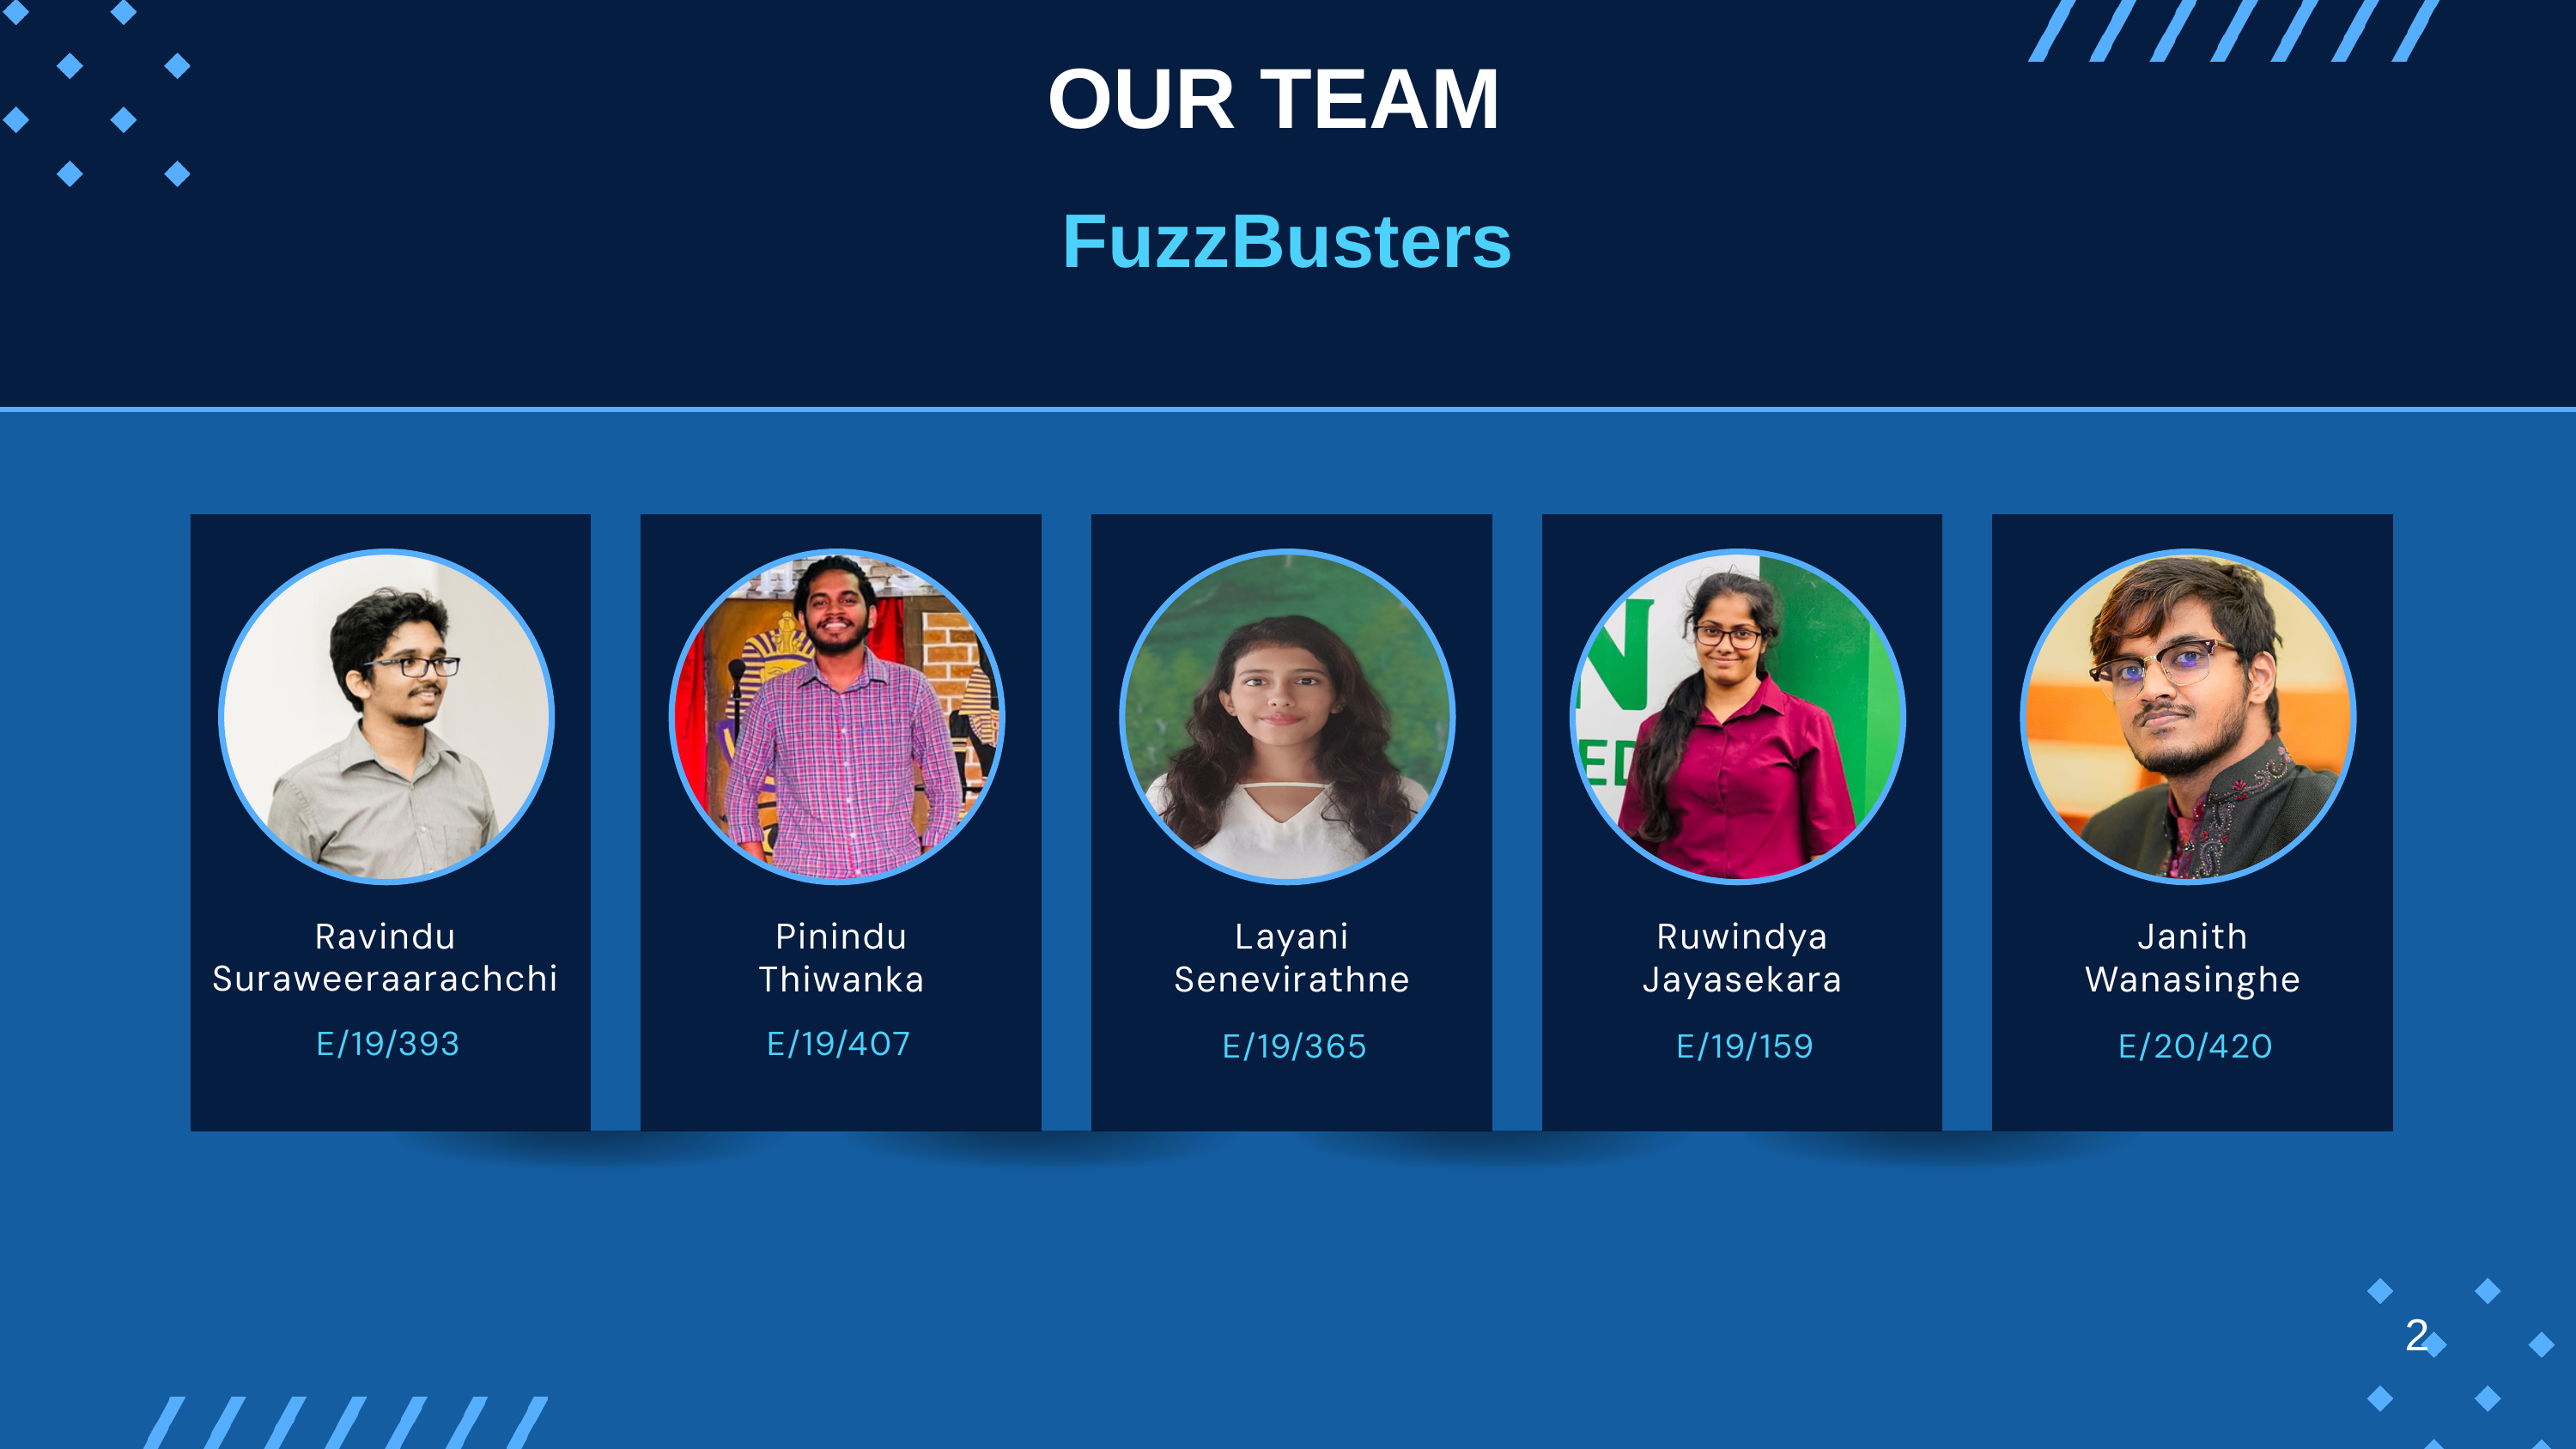

OUR TEAM
FuzzBusters

Ravindu
Suraweeraarachchi
Pinindu
Thiwanka
Layani
Senevirathne
Ruwindya
Jayasekara
Janith
Wanasinghe
E/19/393
E/19/407
E/19/365
E/19/159
E/20/420

2